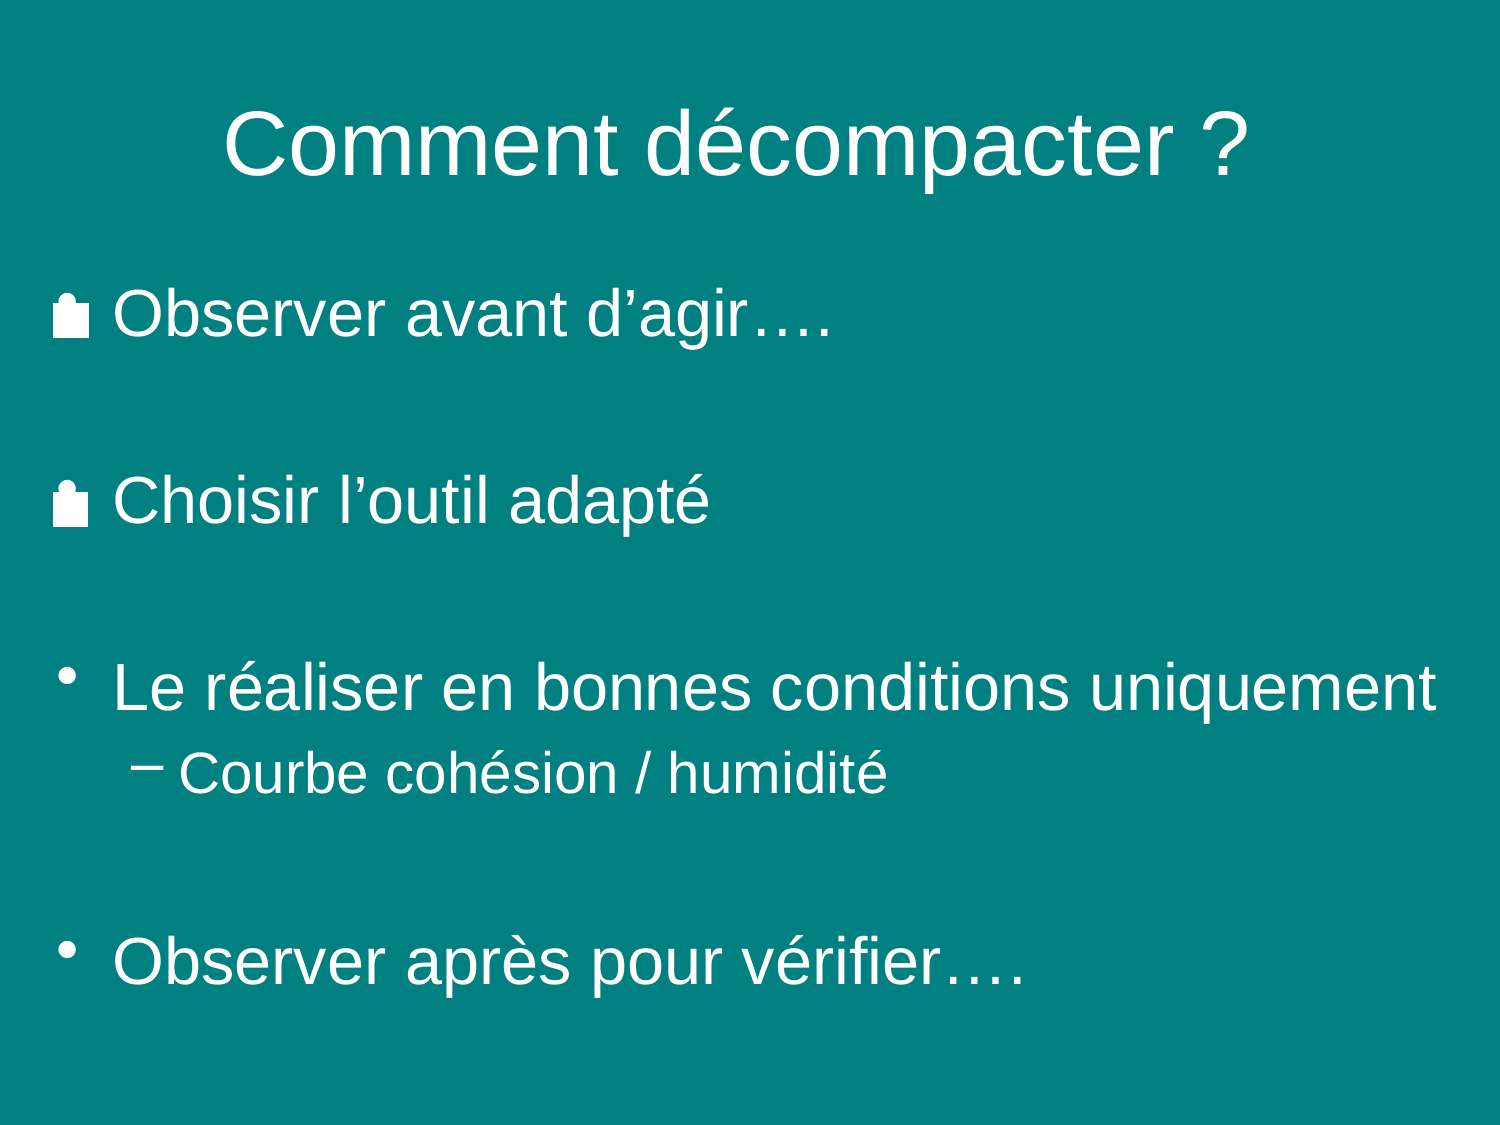

# Comment décompacter ?
Observer avant d’agir….

Choisir l’outil adapté

Le réaliser en bonnes conditions uniquement
Courbe cohésion / humidité

Observer après pour vérifier….